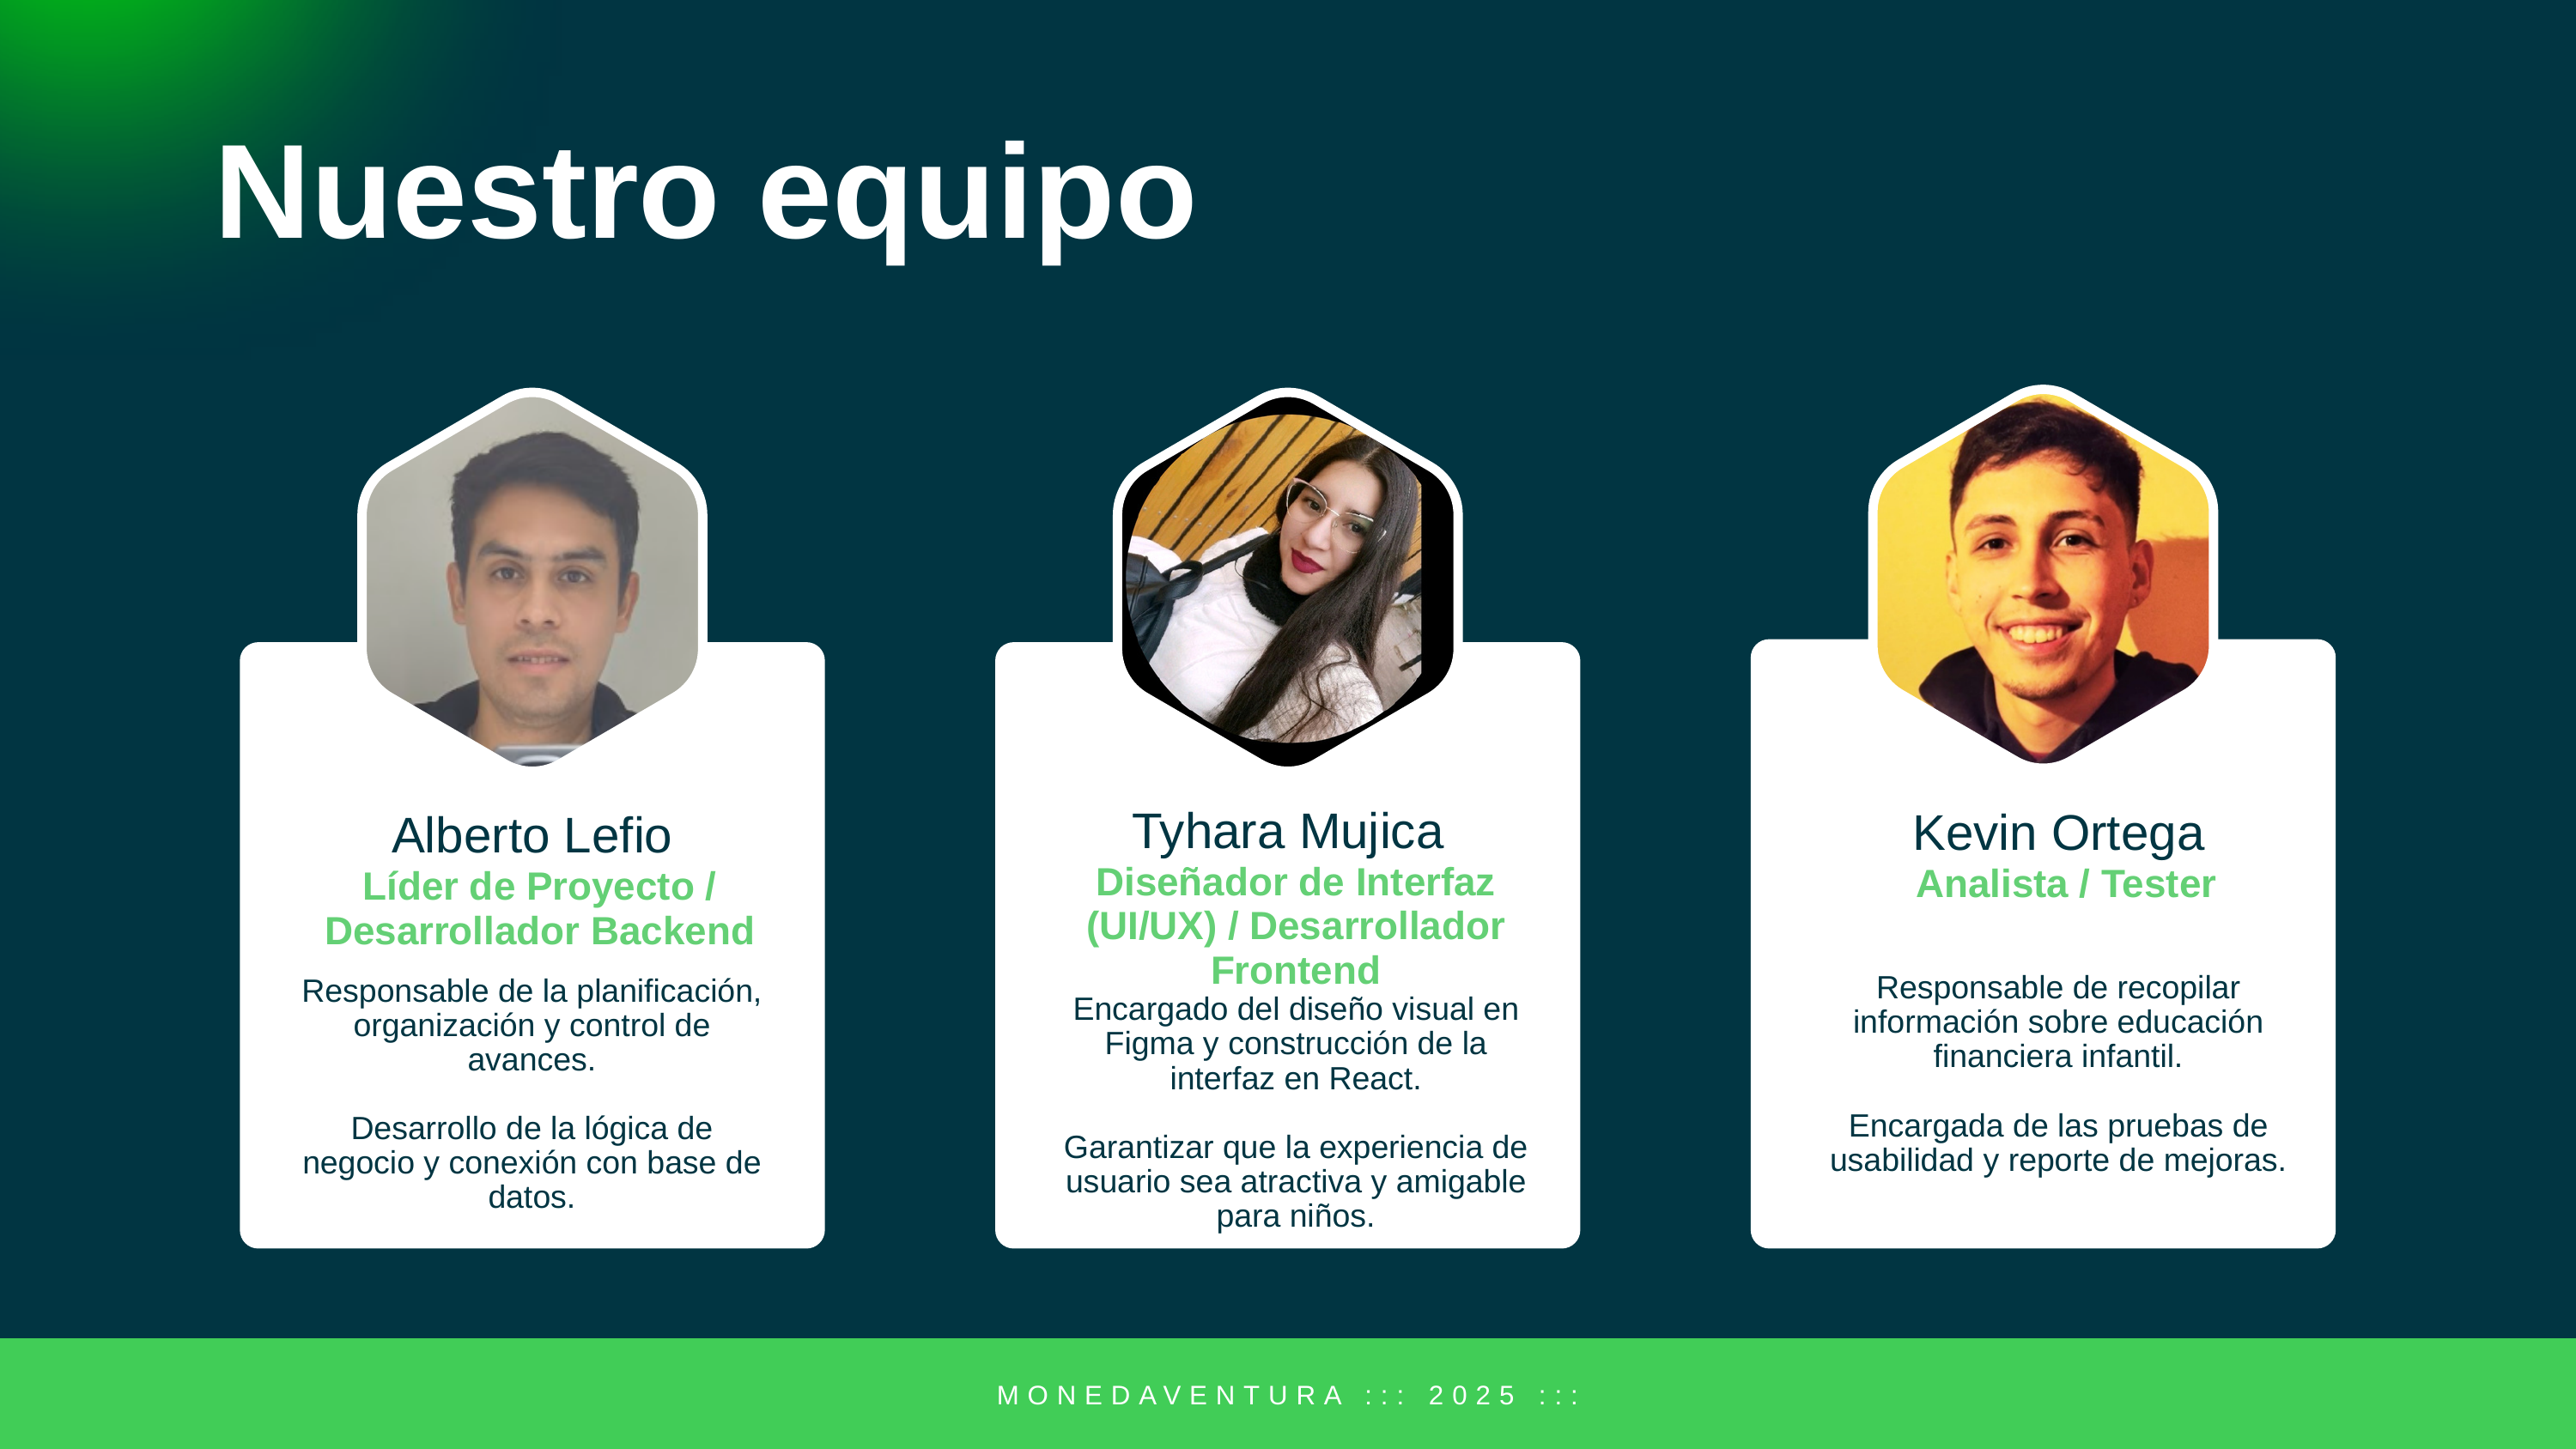

Nuestro equipo

Tyhara Mujica
Kevin Ortega
Alberto Lefio
Diseñador de Interfaz (UI/UX) / Desarrollador Frontend
Analista / Tester
Líder de Proyecto / Desarrollador Backend
Responsable de recopilar información sobre educación financiera infantil.

Encargada de las pruebas de usabilidad y reporte de mejoras.
Responsable de la planificación, organización y control de avances.

Desarrollo de la lógica de negocio y conexión con base de datos.
Encargado del diseño visual en Figma y construcción de la interfaz en React.

Garantizar que la experiencia de usuario sea atractiva y amigable para niños.

MONEDAVENTURA ::: 2025 :::